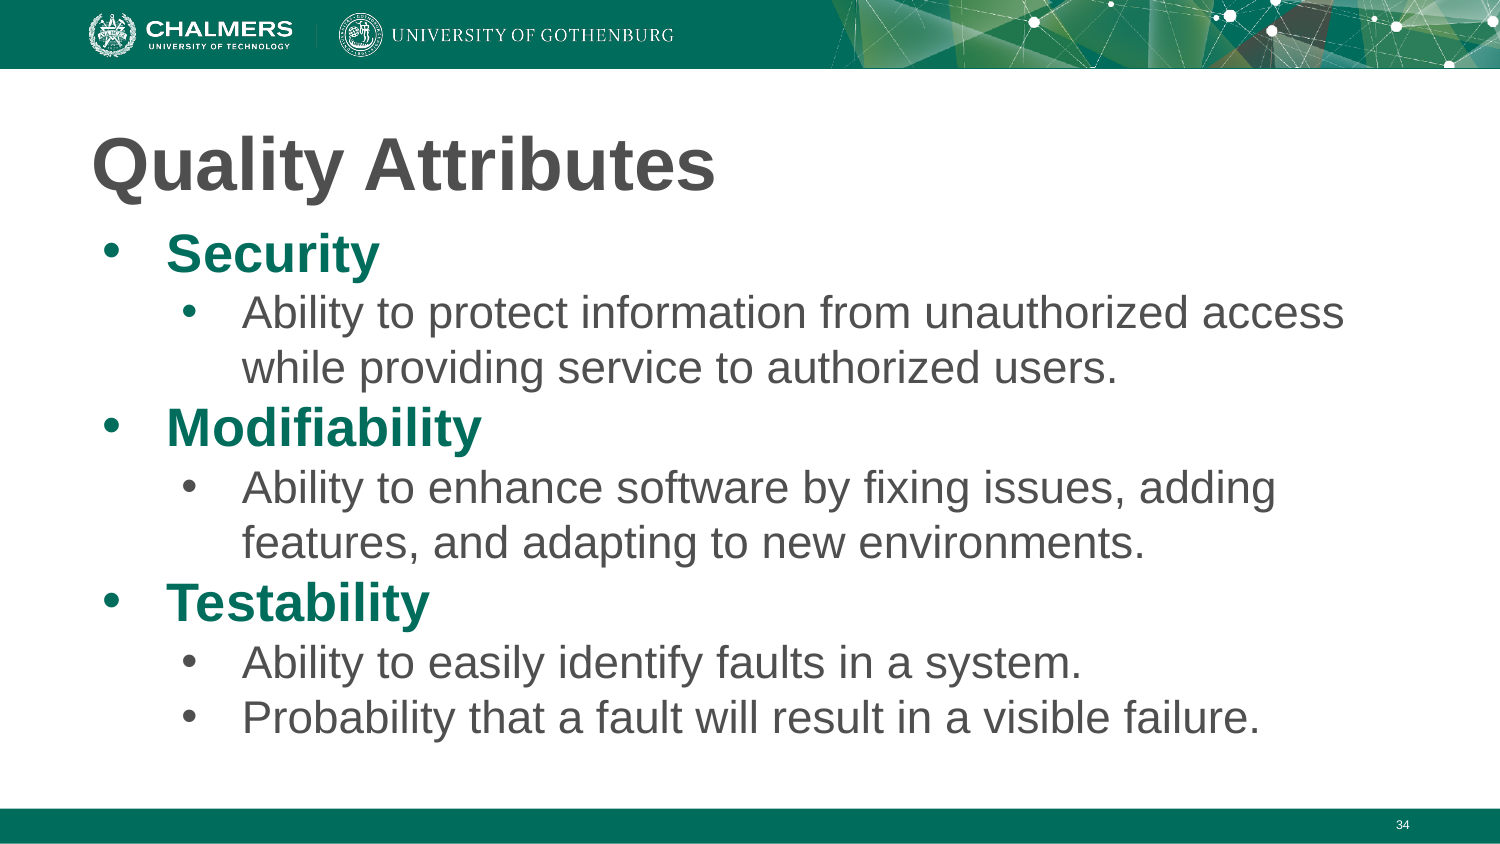

# Quality Attributes
Security
Ability to protect information from unauthorized access while providing service to authorized users.
Modifiability
Ability to enhance software by fixing issues, adding features, and adapting to new environments.
Testability
Ability to easily identify faults in a system.
Probability that a fault will result in a visible failure.

34